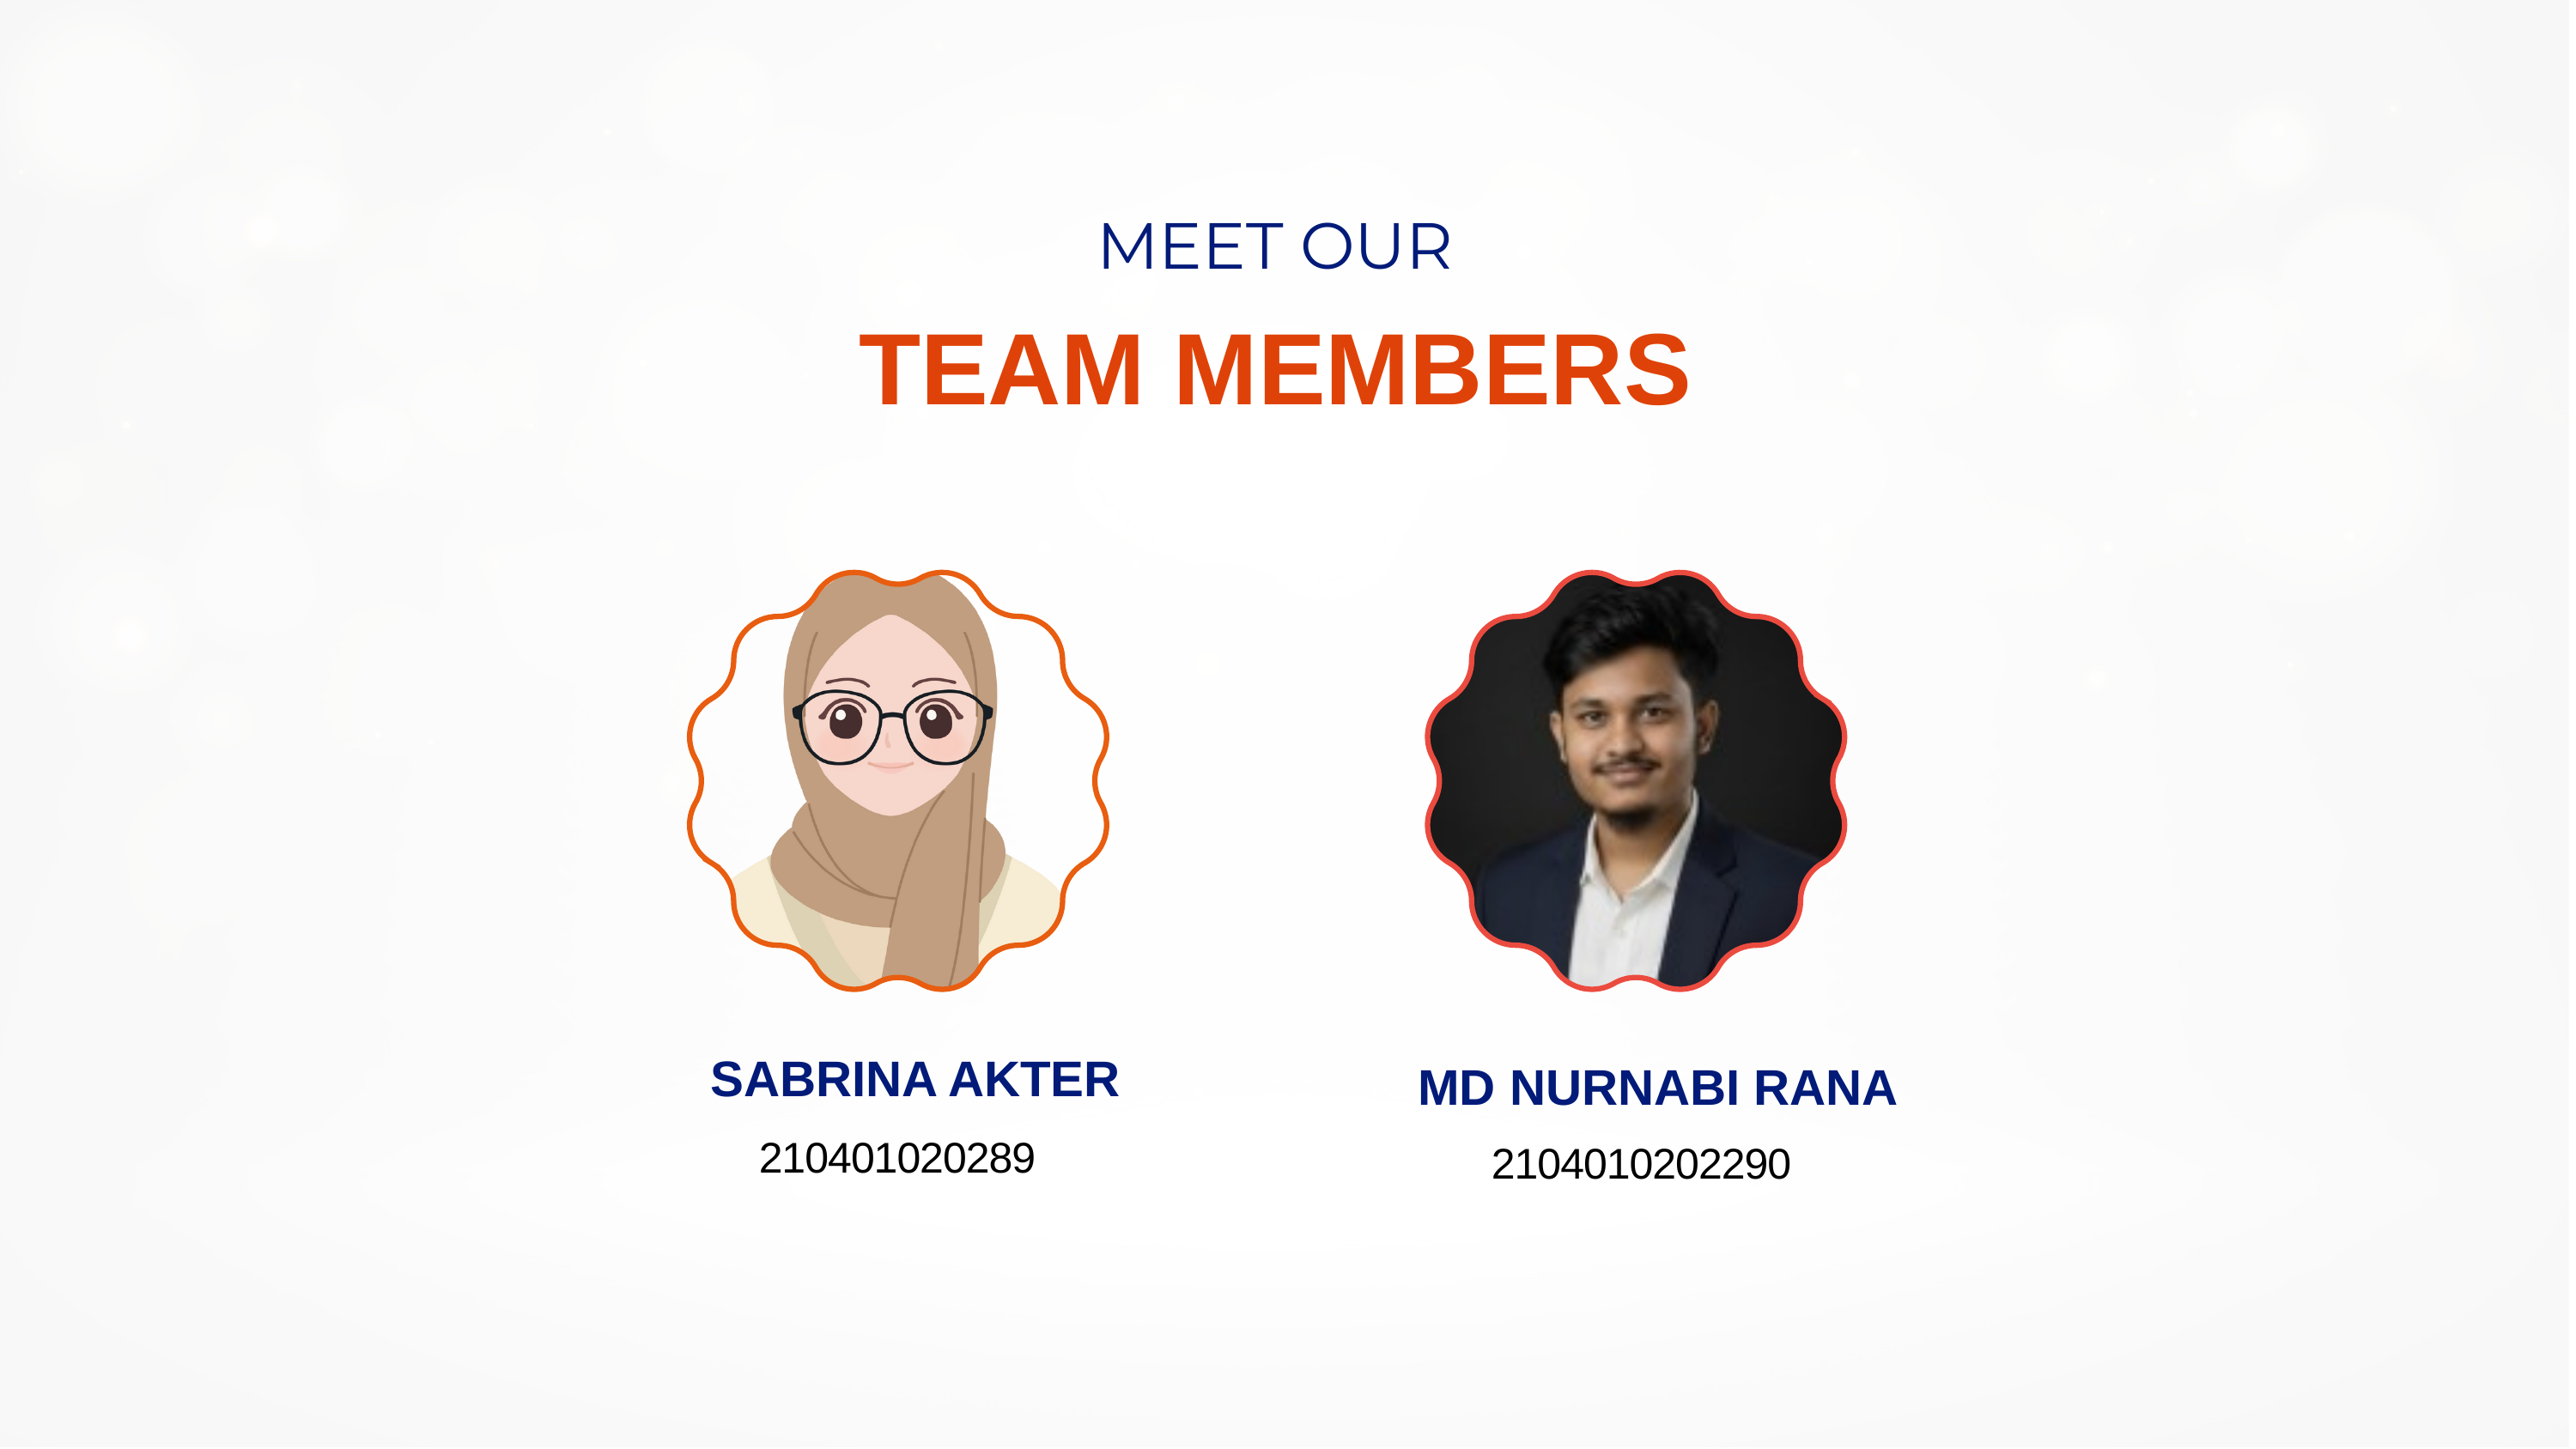

MEET OUR
TEAM MEMBERS

SABRINA AKTER
MD NURNABI RANA
210401020289
2104010202290